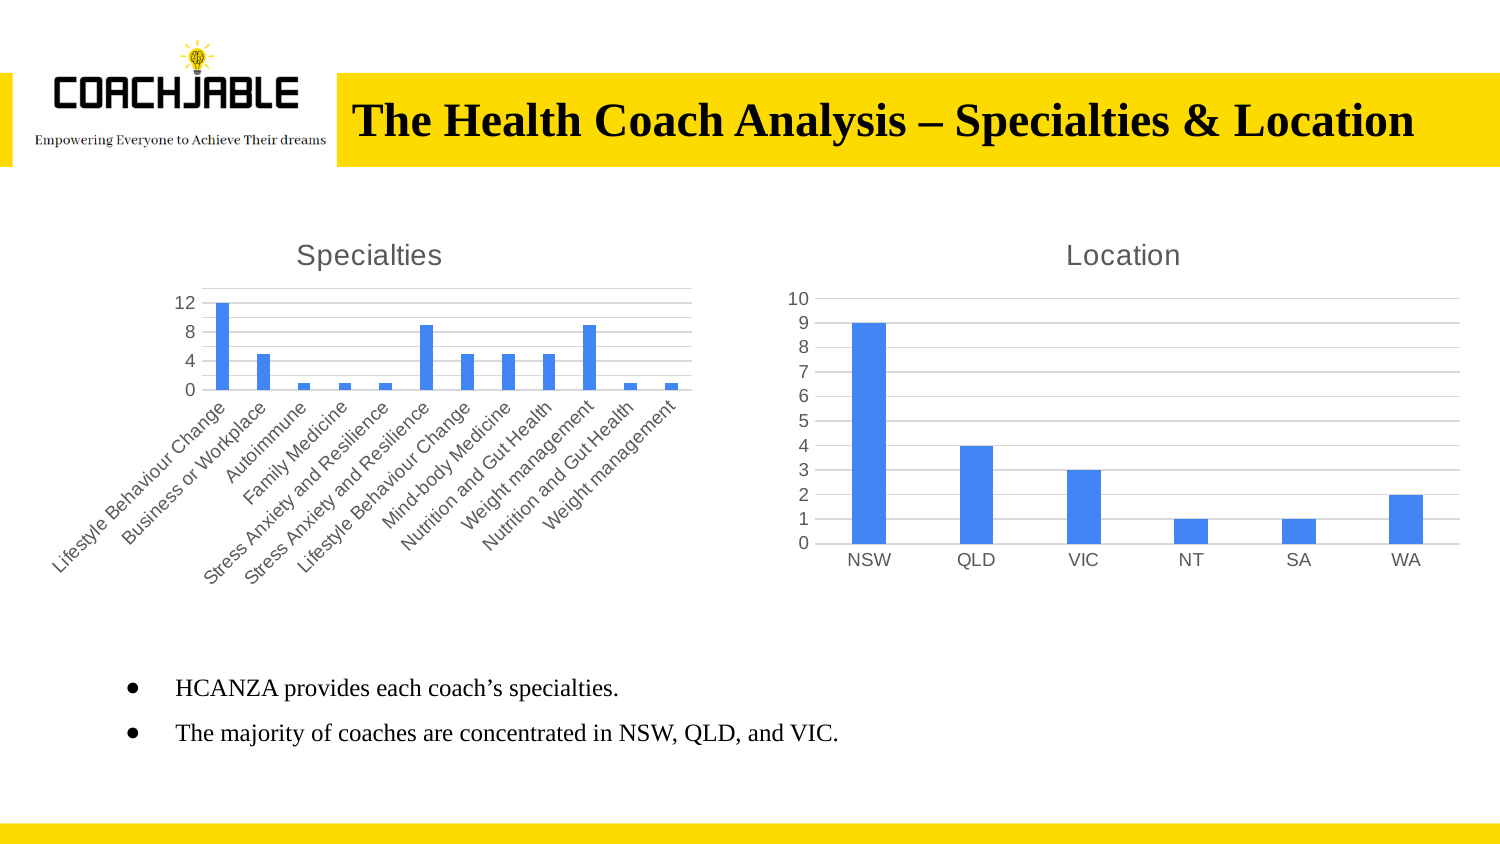

# The Health Coach Analysis – Specialties & Location

### Chart: Specialties

| Category |  |
|---|---|
| Lifestyle Behaviour Change | 12.0 |
| Business or Workplace | 5.0 |
| Autoimmune | 1.0 |
| Family Medicine | 1.0 |
| Stress Anxiety and Resilience | 1.0 |
|  Stress Anxiety and Resilience | 9.0 |
|  Lifestyle Behaviour Change | 5.0 |
|  Mind-body Medicine | 5.0 |
|  Nutrition and Gut Health | 5.0 |
|  Weight management | 9.0 |
|  Nutrition and Gut Health | 1.0 |
|  Weight management | 1.0 |

### Chart: Location

| Category |  |
|---|---|
| NSW | 9.0 |
| QLD | 4.0 |
| VIC | 3.0 |
| NT | 1.0 |
| SA | 1.0 |
| WA | 2.0 |
HCANZA provides each coach’s specialties.
The majority of coaches are concentrated in NSW, QLD, and VIC.